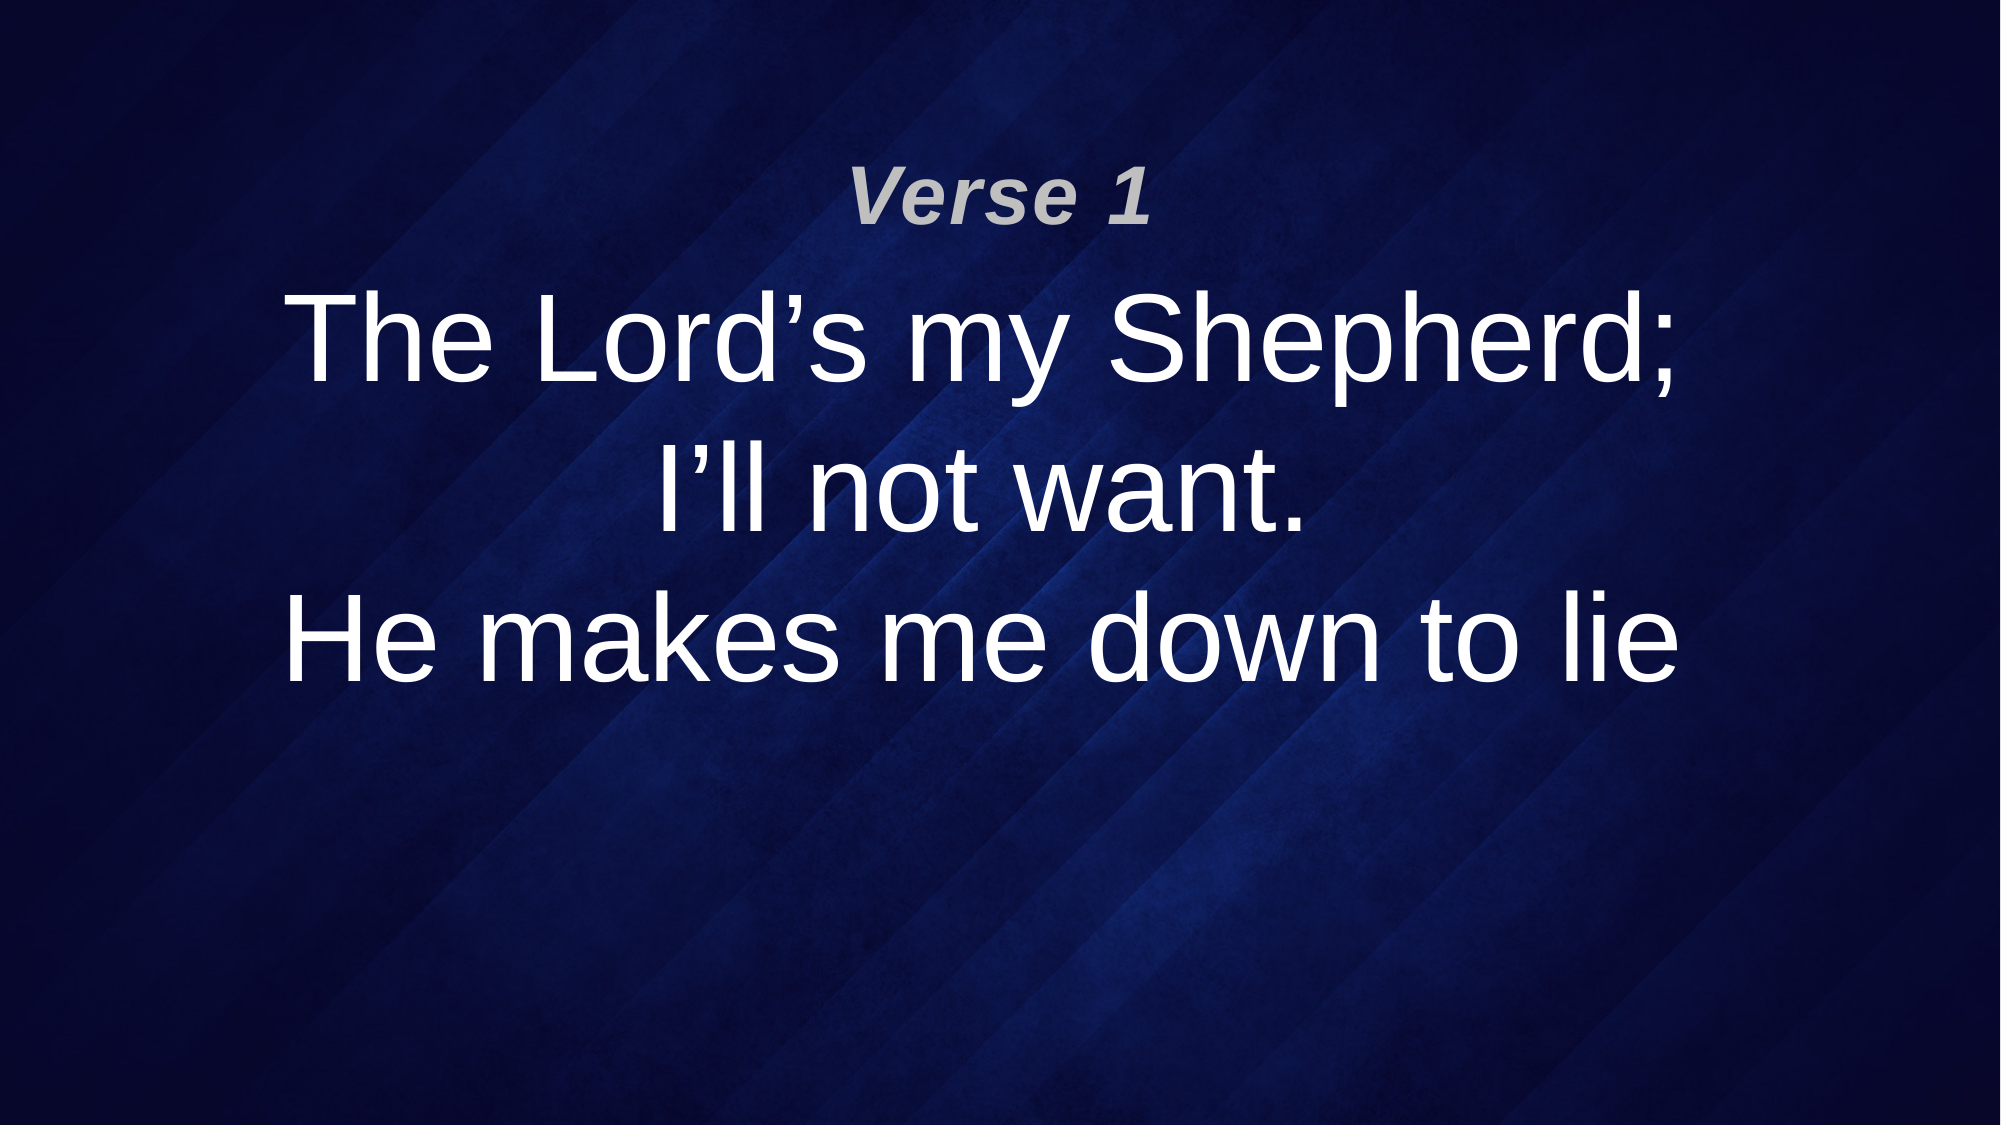

Verse 1
# The Lord’s my Shepherd; I’ll not want. He makes me down to lie